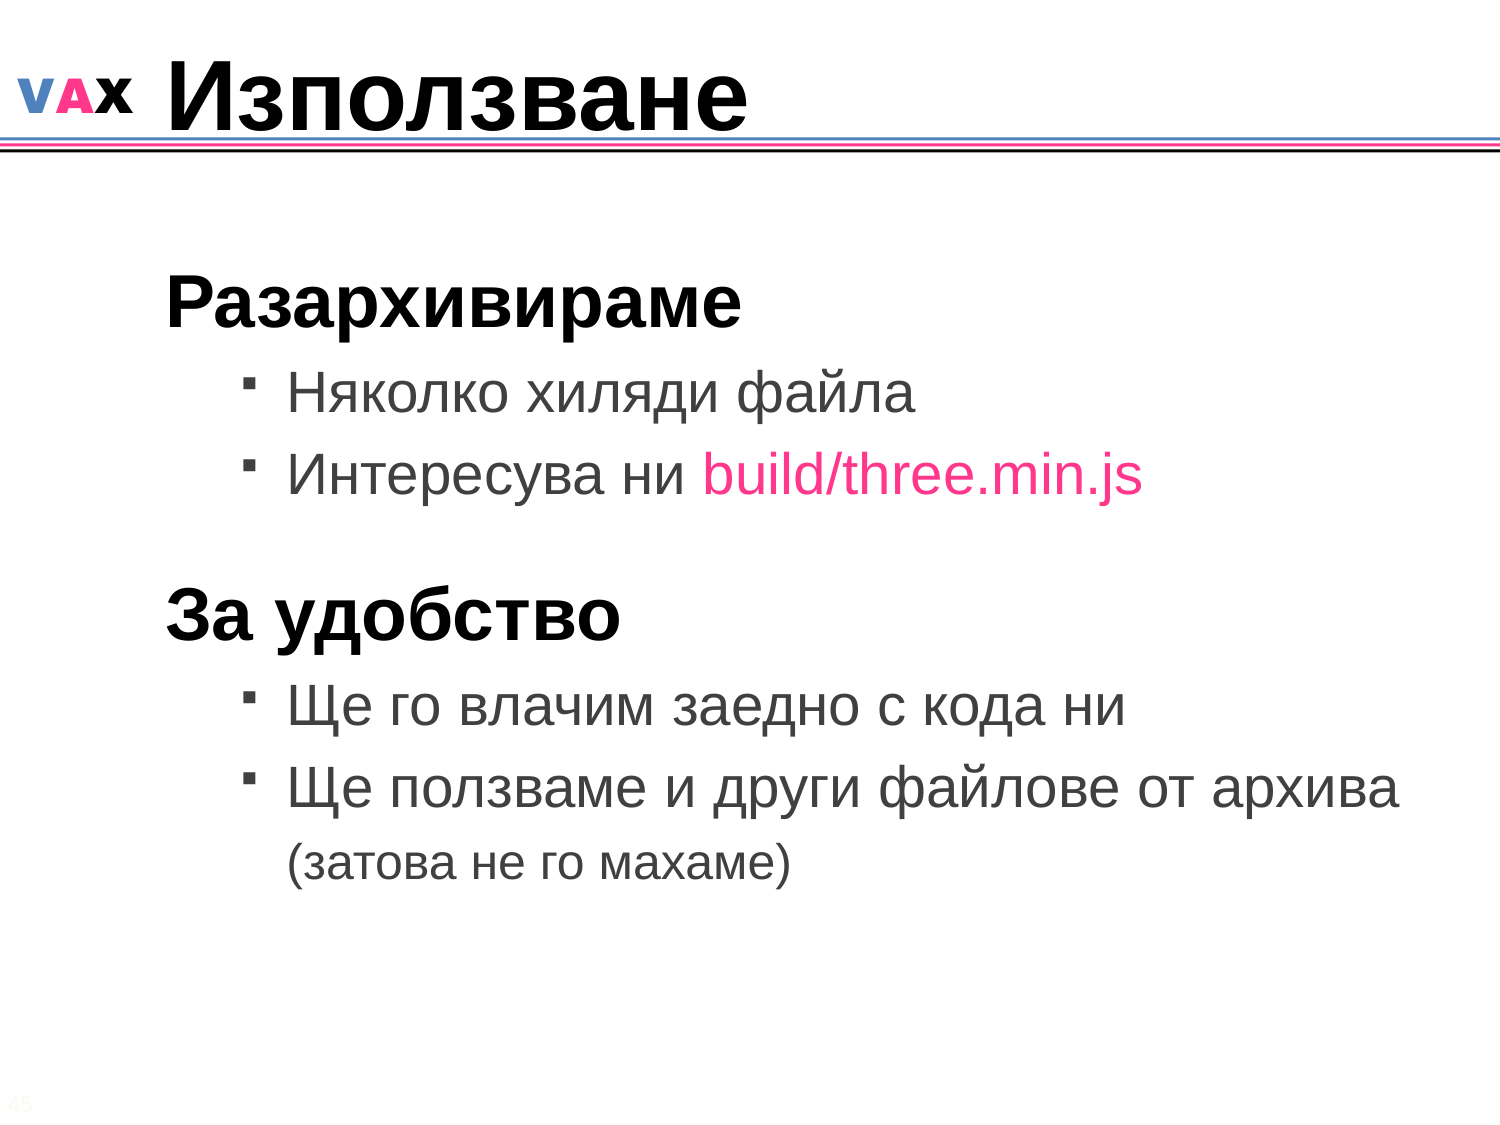

# Използване
Разархивираме
Няколко хиляди файла
Интересува ни build/three.min.js
За удобство
Ще го влачим заедно с кода ни
Ще ползваме и други файлове от архива
(затова не го махаме)